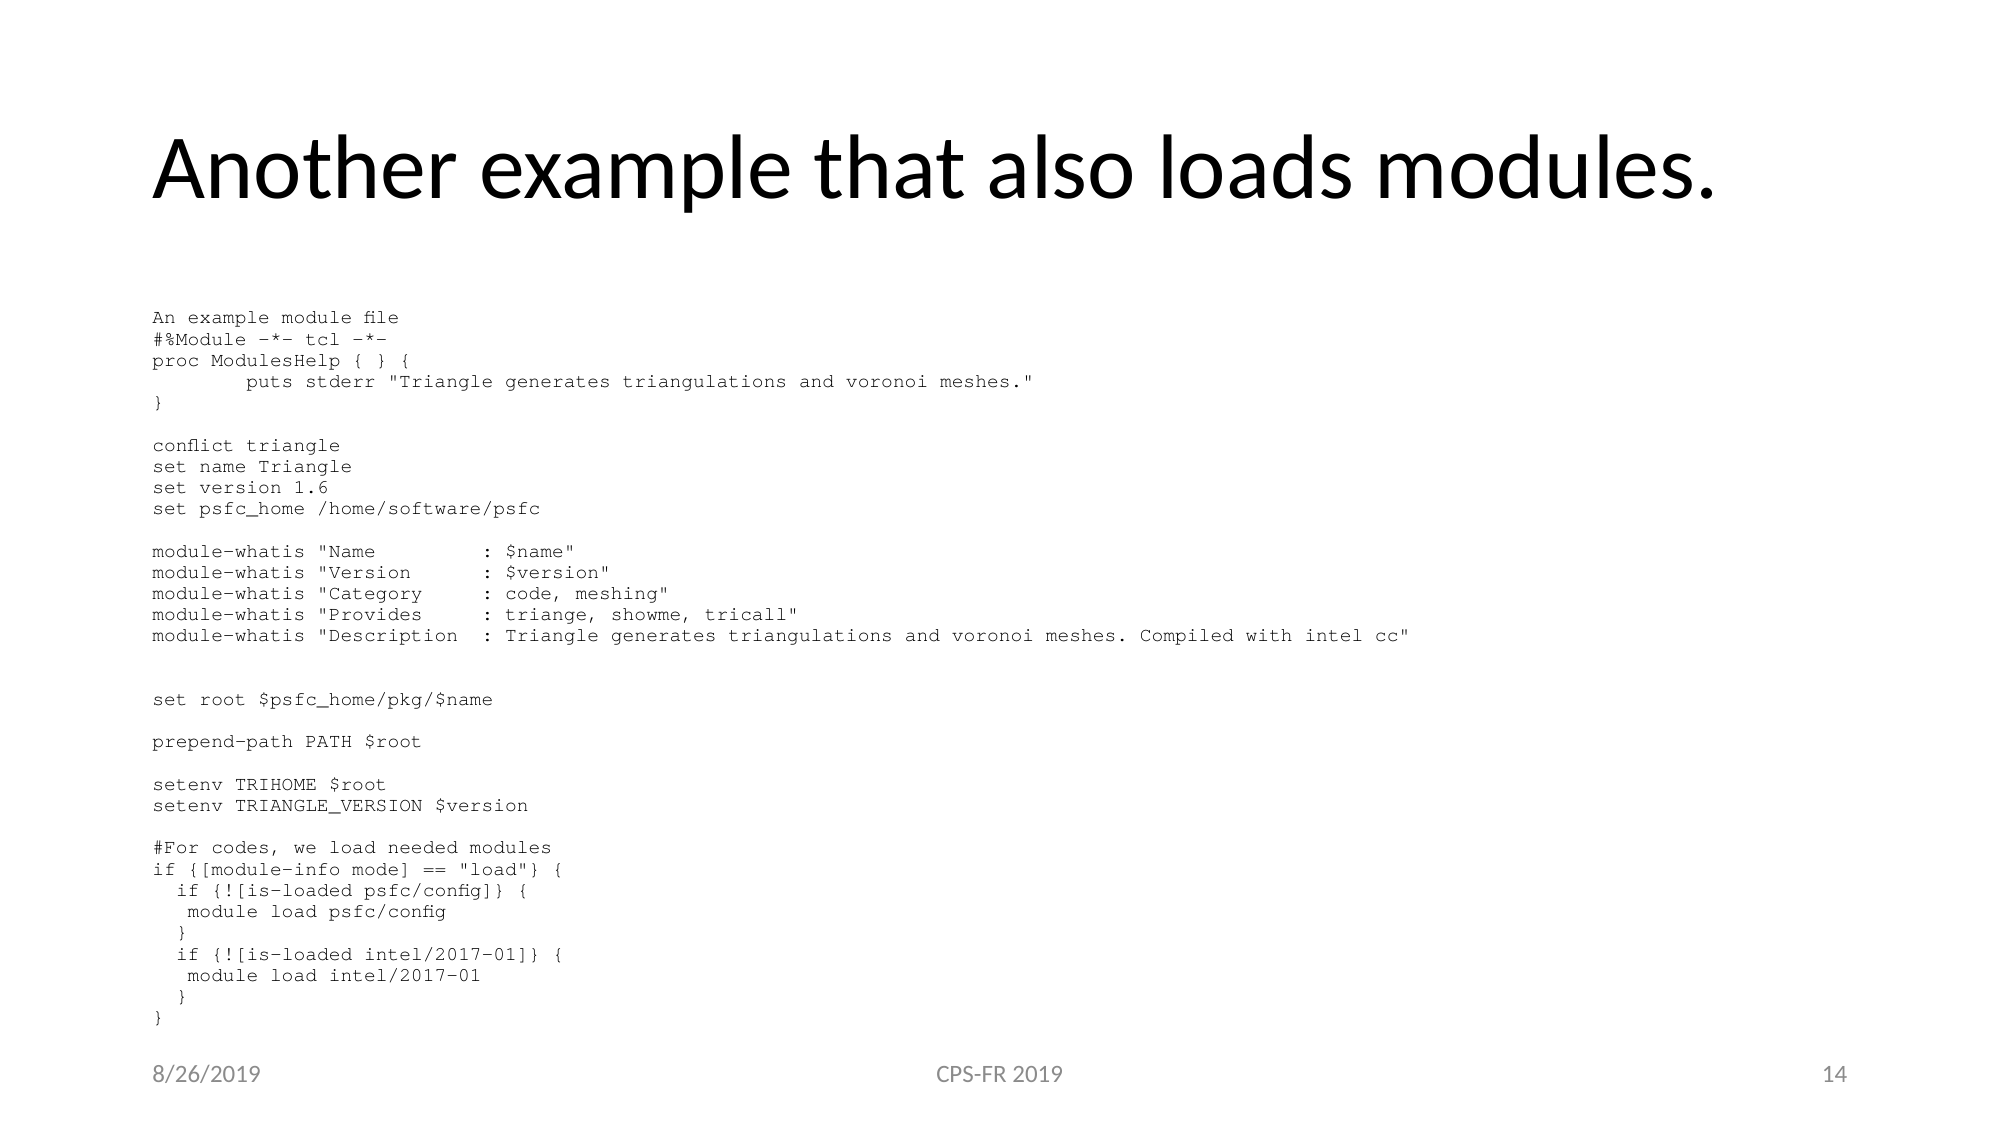

# Another example that also loads modules.
An example module file
#%Module -*- tcl -*-
proc ModulesHelp { } {
        puts stderr "Triangle generates triangulations and voronoi meshes."
}

conflict triangle
set name Triangle
set version 1.6
set psfc_home /home/software/psfc

module-whatis "Name         : $name"
module-whatis "Version      : $version"
module-whatis "Category     : code, meshing"
module-whatis "Provides     : triange, showme, tricall"
module-whatis "Description  : Triangle generates triangulations and voronoi meshes. Compiled with intel cc"

set root $psfc_home/pkg/$name

prepend-path PATH $root

setenv TRIHOME $root
setenv TRIANGLE_VERSION $version

#For codes, we load needed modules
if {[module-info mode] == "load"} {
  if {![is-loaded psfc/config]} {
   module load psfc/config
  }
  if {![is-loaded intel/2017-01]} {
   module load intel/2017-01
  }
}

8/26/2019
CPS-FR 2019
14